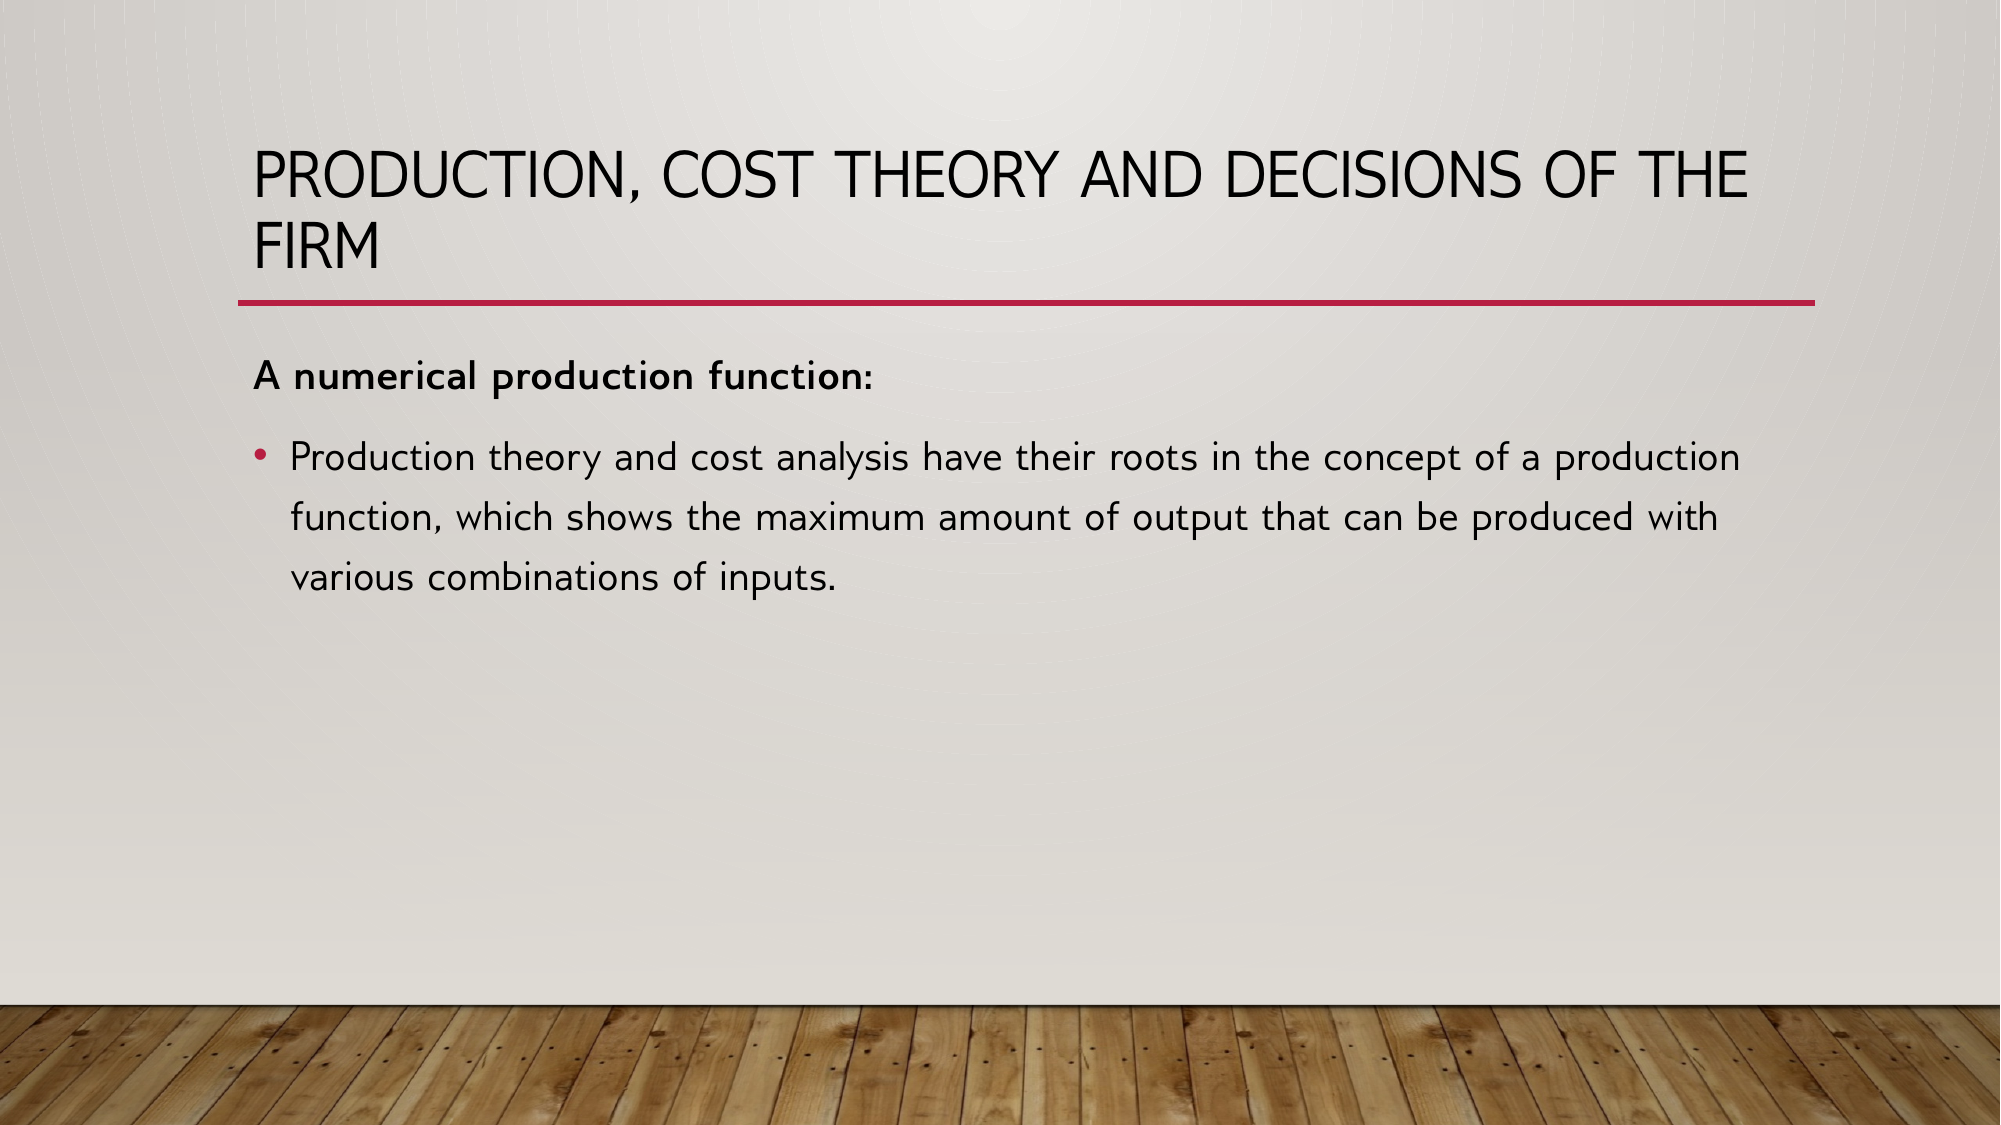

# Production, Cost Theory and Decisions of the Firm
A numerical production function:
Production theory and cost analysis have their roots in the concept of a production function, which shows the maximum amount of output that can be produced with various combinations of inputs.